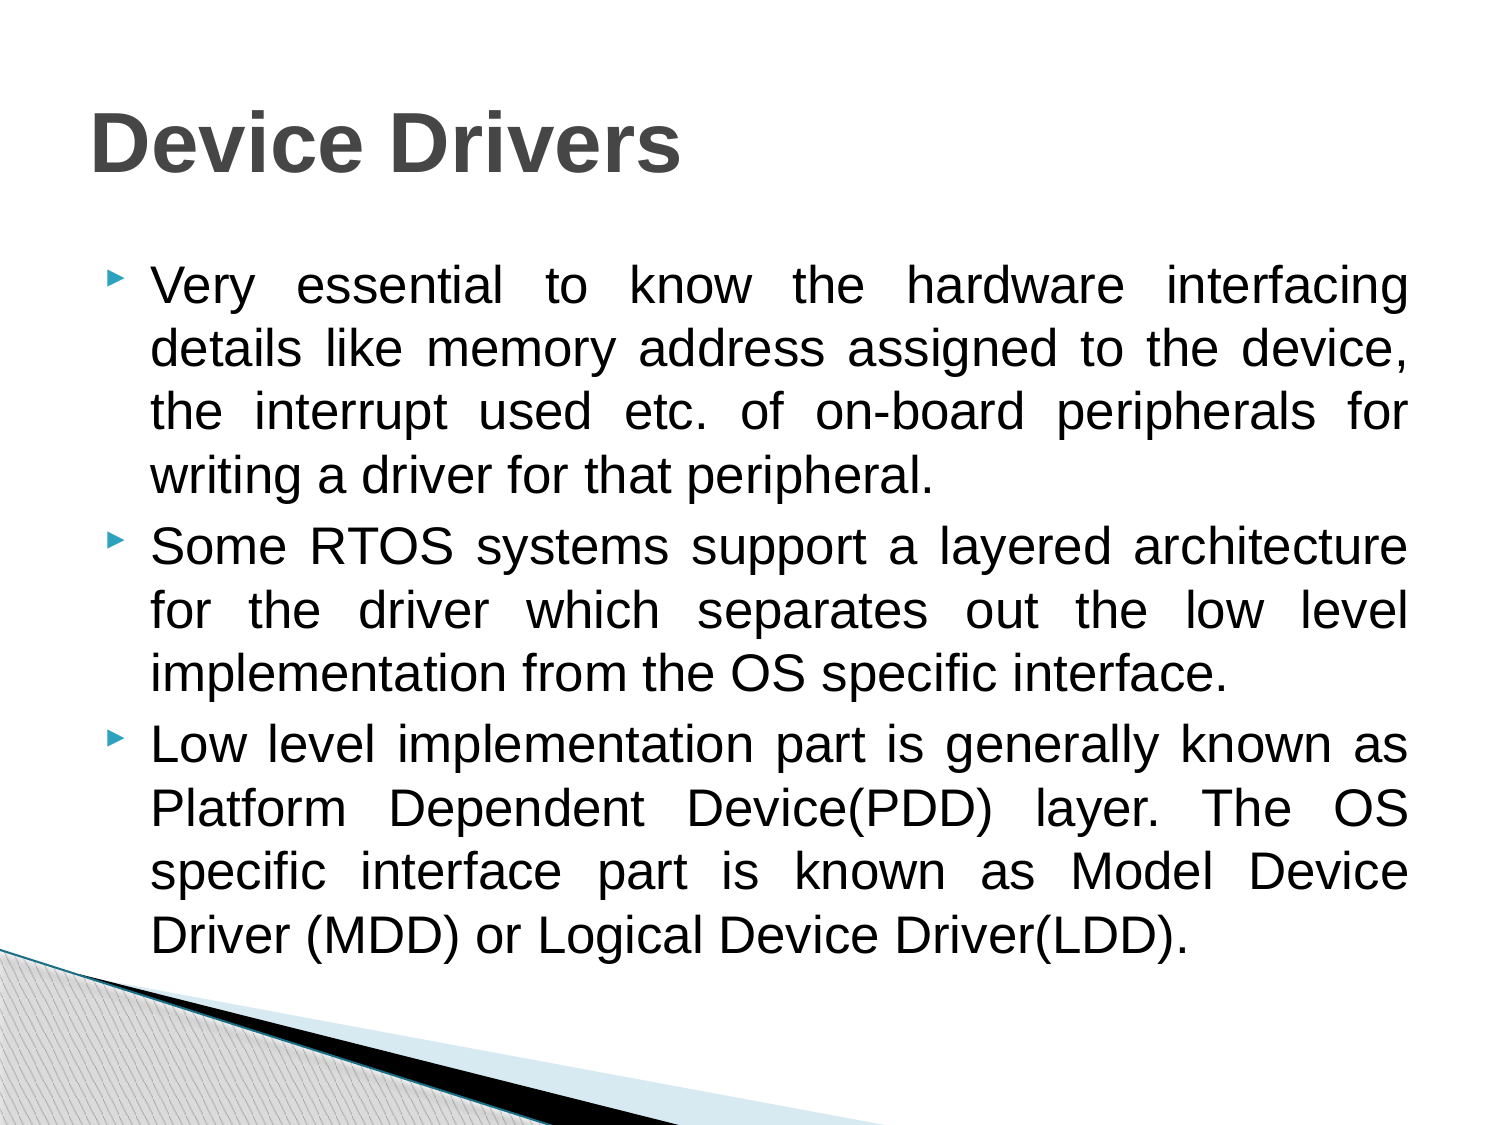

# Device Drivers
Very essential to know the hardware interfacing details like memory address assigned to the device, the interrupt used etc. of on-board peripherals for writing a driver for that peripheral.
Some RTOS systems support a layered architecture for the driver which separates out the low level implementation from the OS specific interface.
Low level implementation part is generally known as Platform Dependent Device(PDD) layer. The OS specific interface part is known as Model Device Driver (MDD) or Logical Device Driver(LDD).